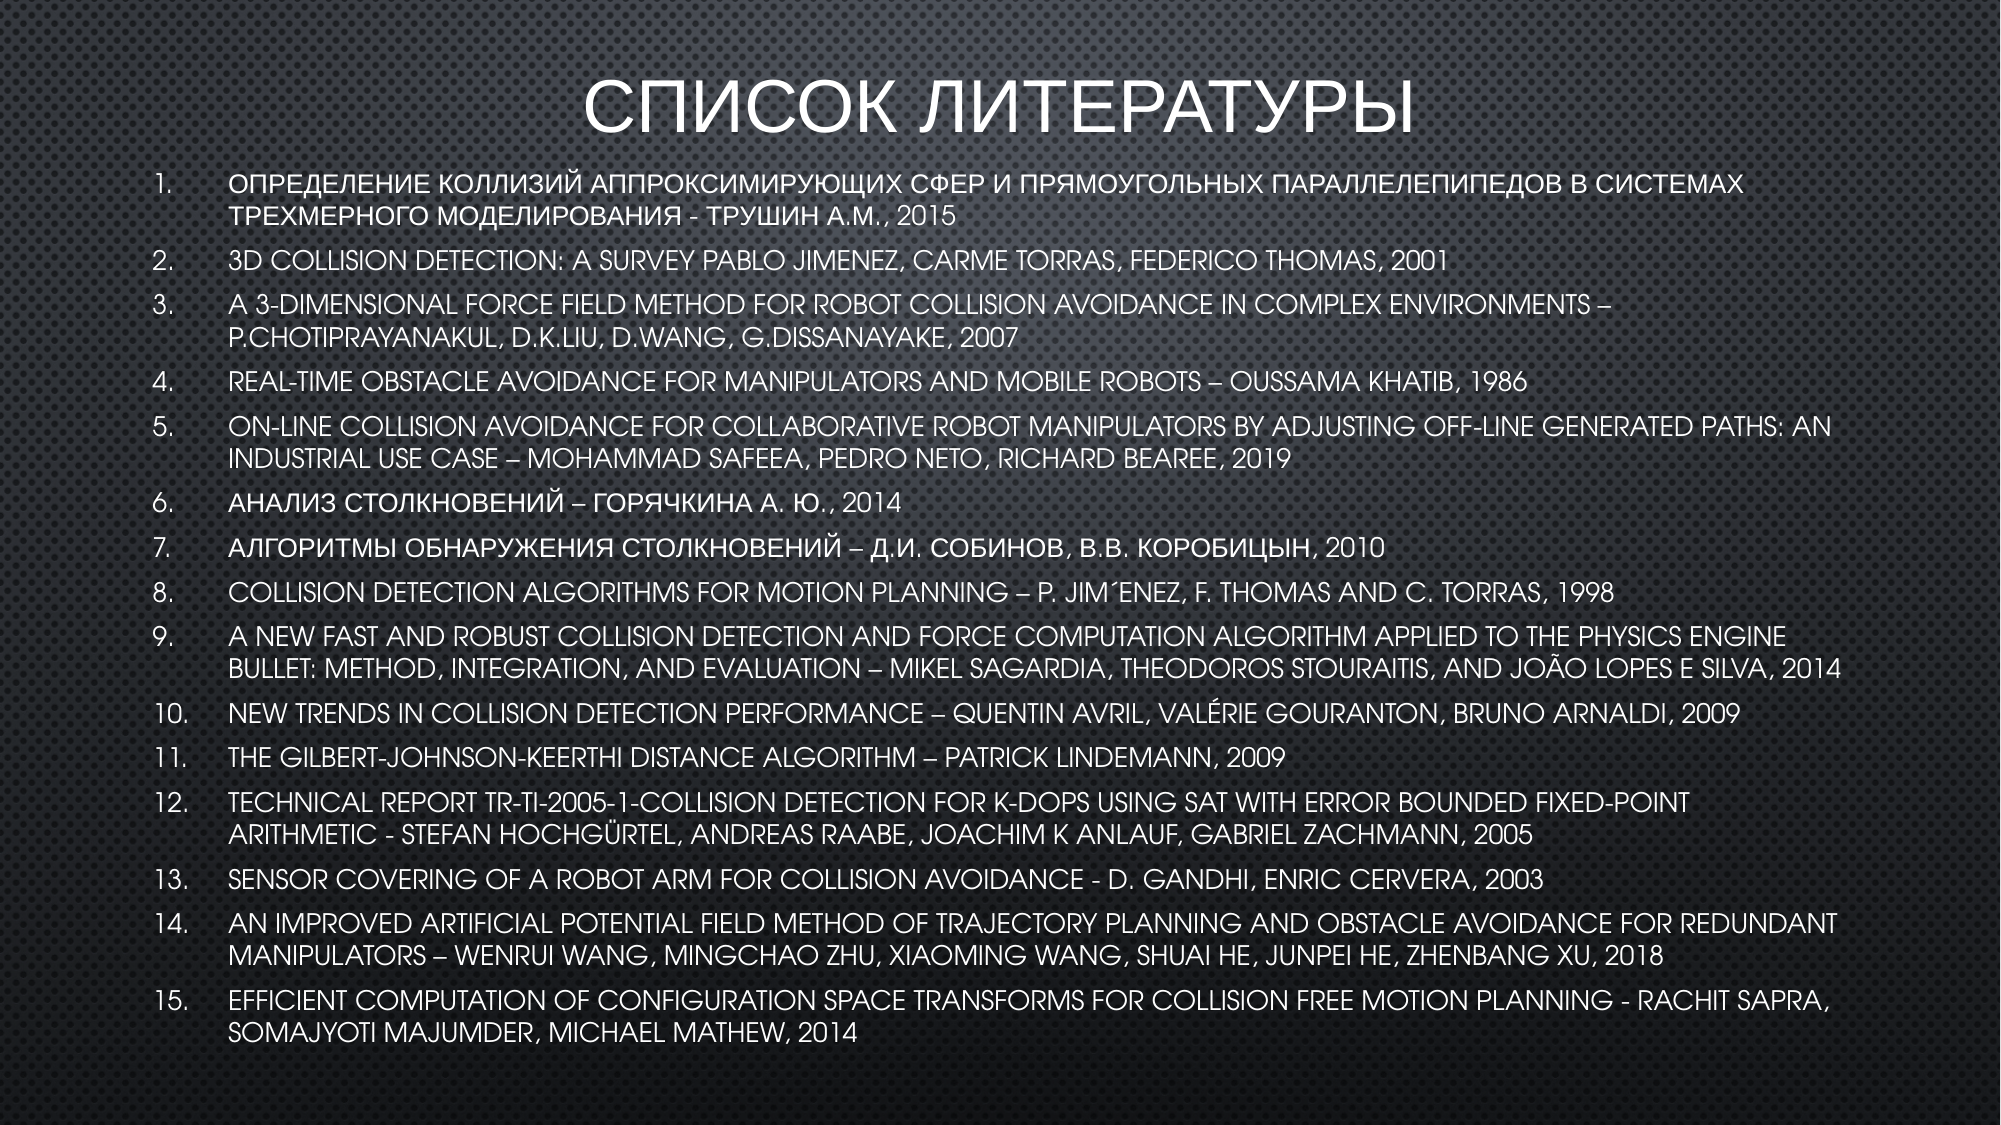

# Список литературы
Определение коллизий аппроксимирующих сфер и прямоугольных параллелепипедов в системах трехмерного моделирования - Трушин А.М., 2015
3D Collision Detection: A Survey Pablo Jimenez, Carme Torras, Federico Thomas, 2001
A 3-dimensional force field method for robot collision avoidance in complex environments – P.Chotiprayanakul, D.K.Liu, D.Wang, G.Dissanayake, 2007
Real-Time Obstacle Avoidance for Manipulators and Mobile Robots – Oussama Khatib, 1986
On-line collision avoidance for collaborative robot manipulators by adjusting off-line generated paths: an industrial use case – Mohammad Safeea, Pedro Neto, Richard Bearee, 2019
Анализ столкновений – Горячкина А. Ю., 2014
Алгоритмы обнаружения столкновений – Д.И. Собинов, В.В. Коробицын, 2010
Collision Detection Algorithms for Motion Planning – P. Jim´enez, F. Thomas and C. Torras, 1998
A New Fast and Robust Collision Detection and Force Computation Algorithm Applied to the Physics Engine Bullet: Method, Integration, and Evaluation – Mikel Sagardia, Theodoros Stouraitis, and João Lopes e Silva, 2014
New trends in collision detection performance – Quentin Avril, Valérie Gouranton, Bruno Arnaldi, 2009
The Gilbert-Johnson-Keerthi Distance Algorithm – Patrick Lindemann, 2009
Technical Report TR-TI-2005-1-Collision Detection for k-DOPs using SAT with Error Bounded Fixed-Point Arithmetic - Stefan Hochgürtel, Andreas Raabe, Joachim K Anlauf, Gabriel Zachmann, 2005
Sensor covering of a robot arm for collision avoidance - D. Gandhi, Enric Cervera, 2003
An improved artificial potential field method of trajectory planning and obstacle avoidance for redundant manipulators – Wenrui Wang, Mingchao Zhu, Xiaoming Wang, Shuai He, Junpei He, Zhenbang Xu, 2018
Efficient Computation of Configuration Space Transforms for Collision free motion planning - Rachit Sapra, Somajyoti Majumder, Michael Mathew, 2014